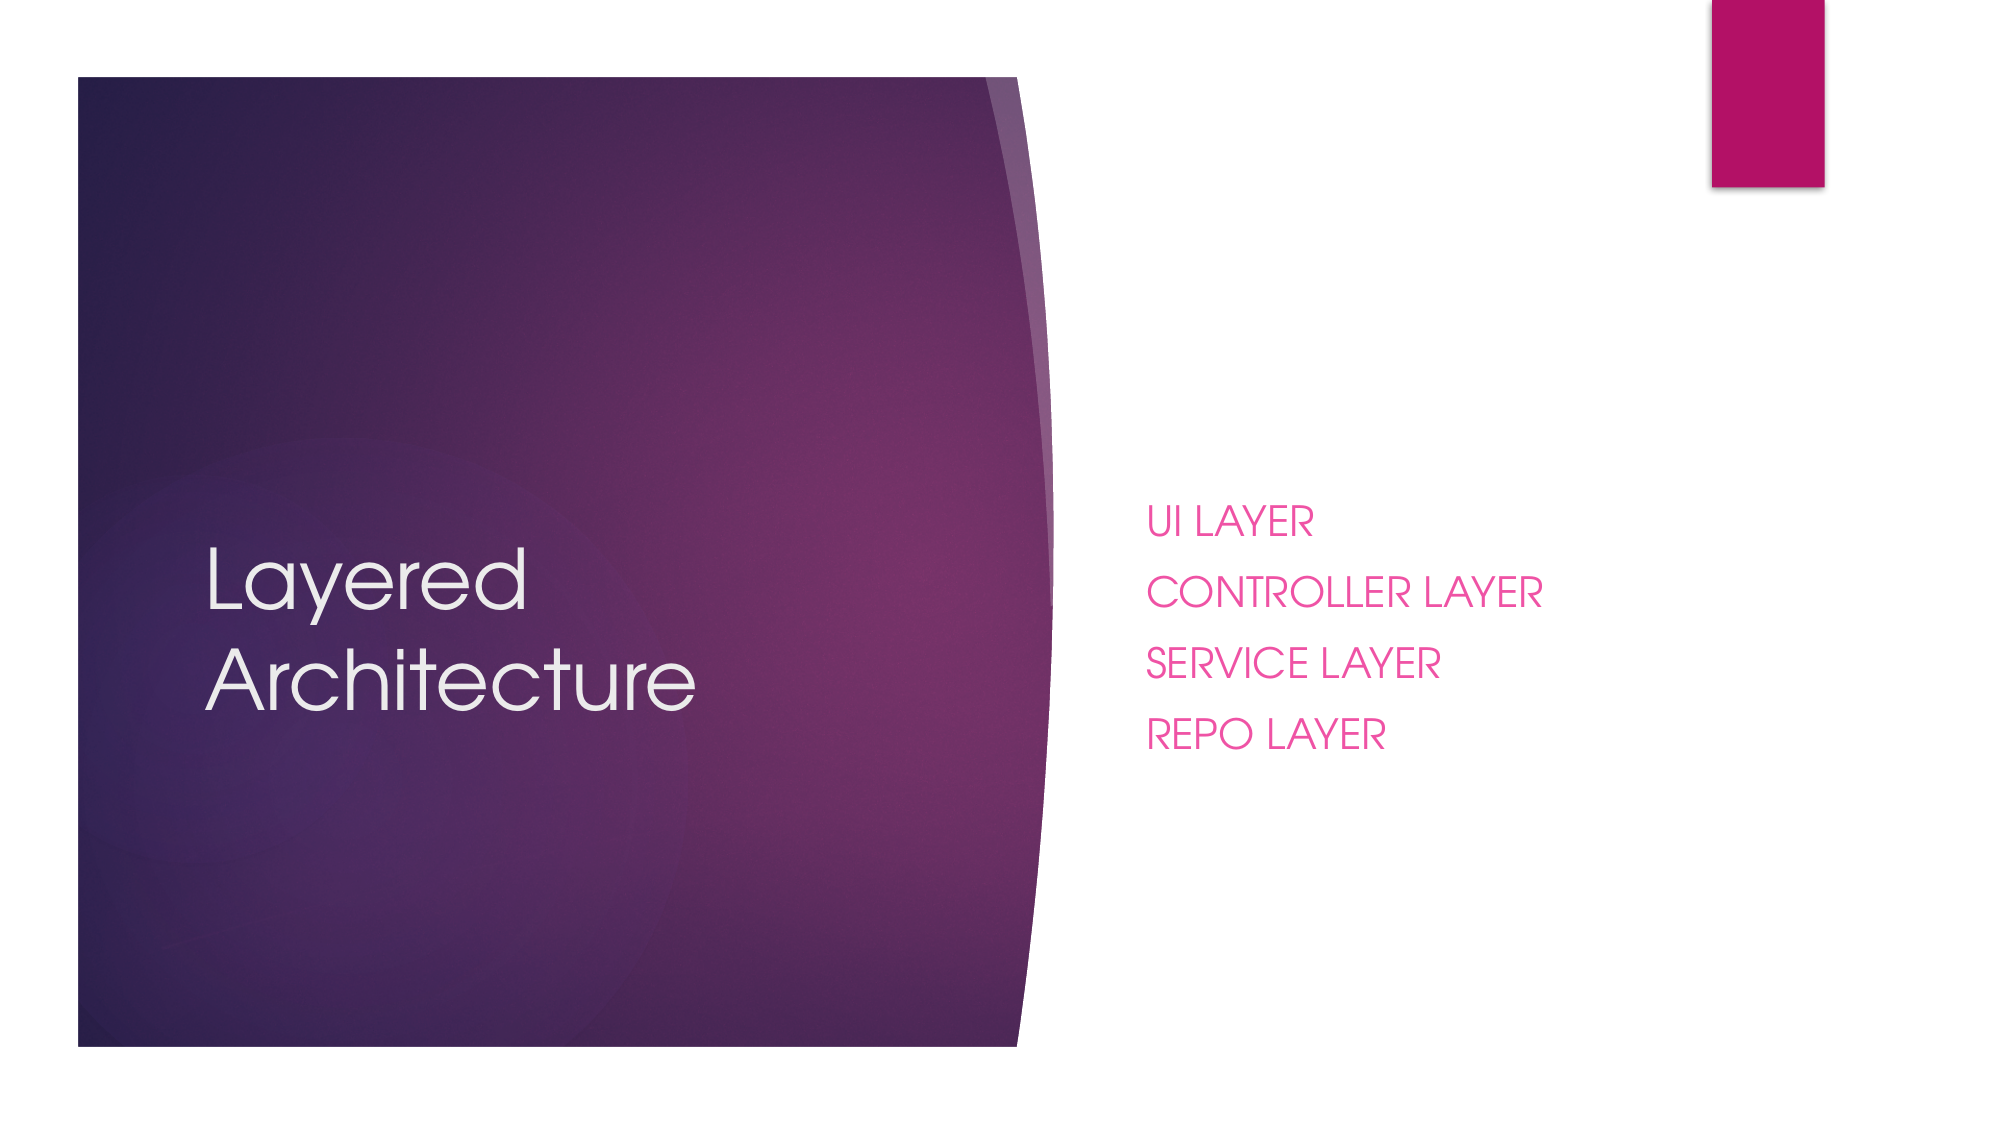

UI Layer
Controller layer
service layer
Repo layer
# Layered Architecture